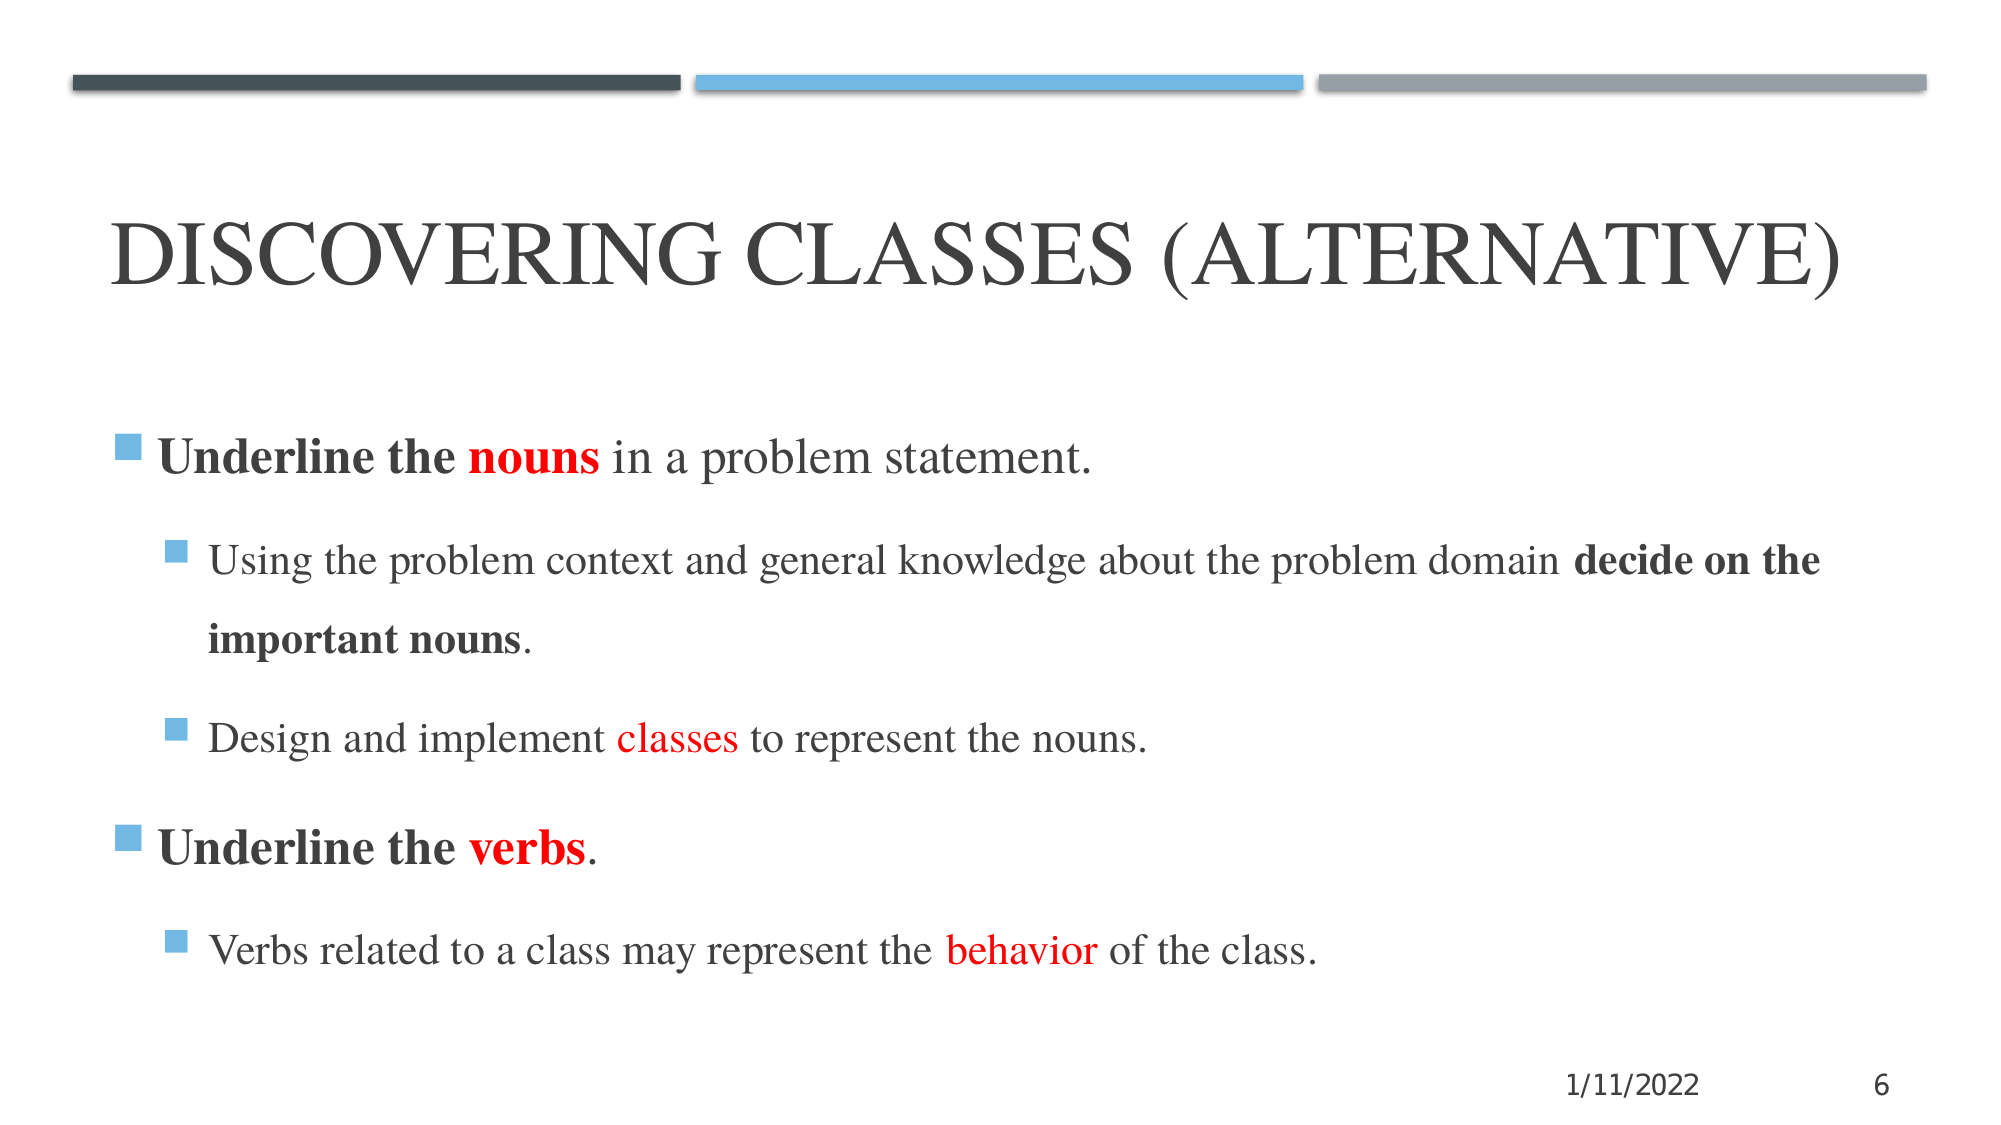

# Discovering Classes (Alternative)
Underline the nouns in a problem statement.
Using the problem context and general knowledge about the problem domain decide on the important nouns.
Design and implement classes to represent the nouns.
Underline the verbs.
Verbs related to a class may represent the behavior of the class.
1/11/2022
6